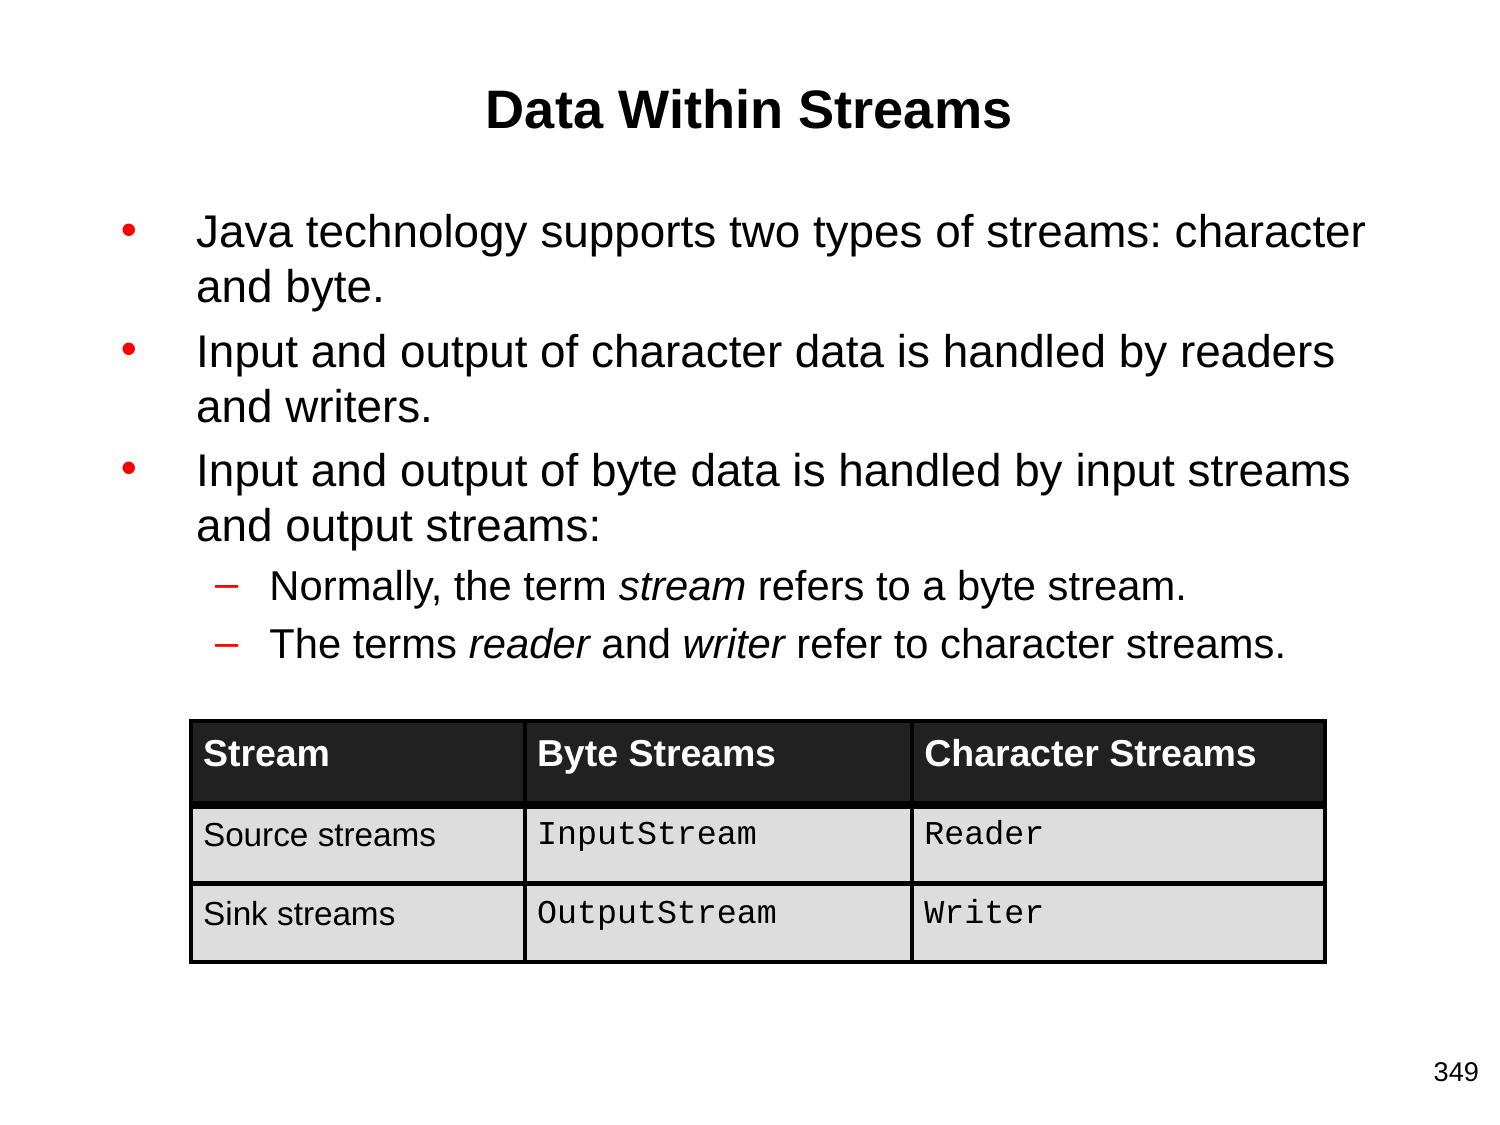

# Data Within Streams
Java technology supports two types of streams: character and byte.
Input and output of character data is handled by readers and writers.
Input and output of byte data is handled by input streams and output streams:
Normally, the term stream refers to a byte stream.
The terms reader and writer refer to character streams.

| Stream | Byte Streams | Character Streams |
| --- | --- | --- |
| Source streams | InputStream | Reader |
| Sink streams | OutputStream | Writer |
349